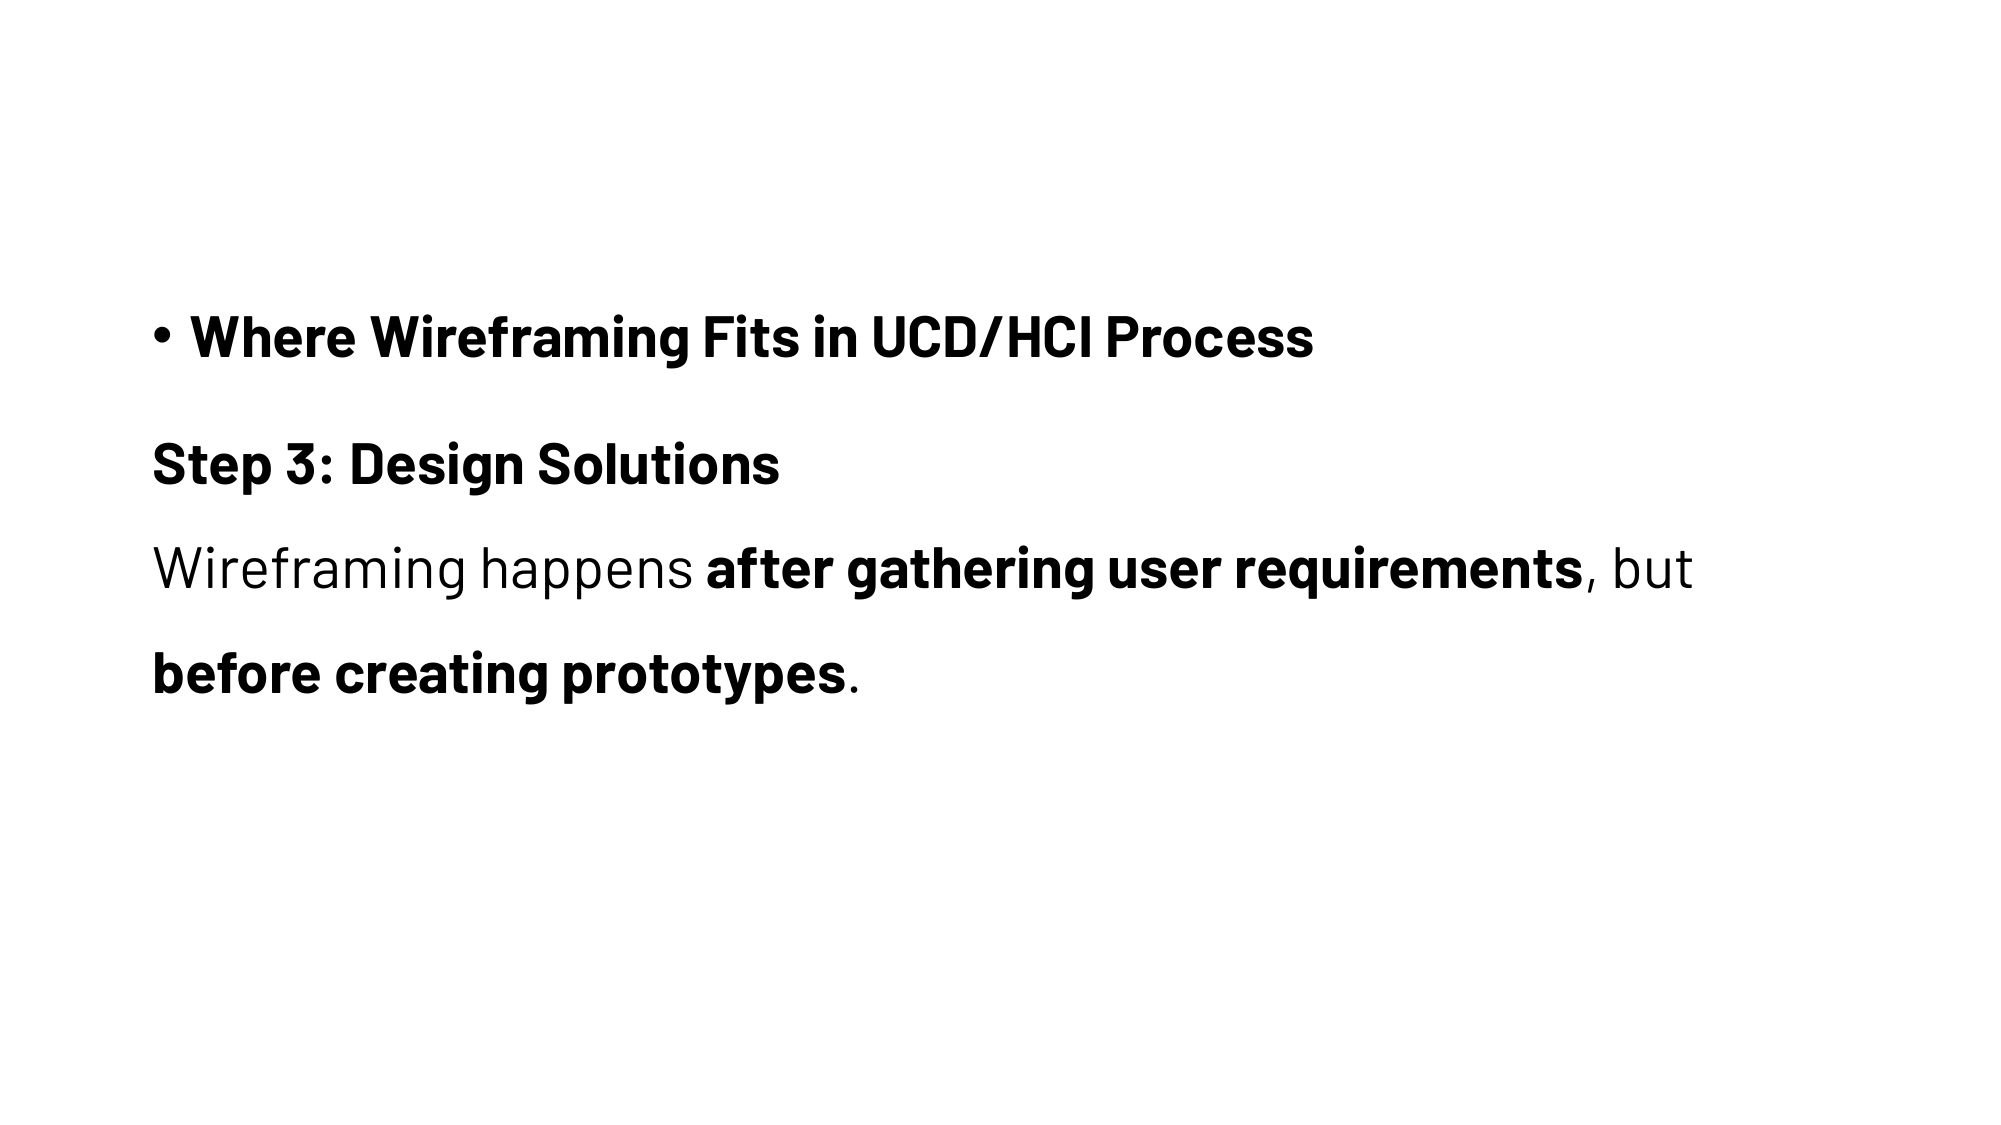

#
Where Wireframing Fits in UCD/HCI Process
Step 3: Design Solutions
Wireframing happens after gathering user requirements, but before creating prototypes.